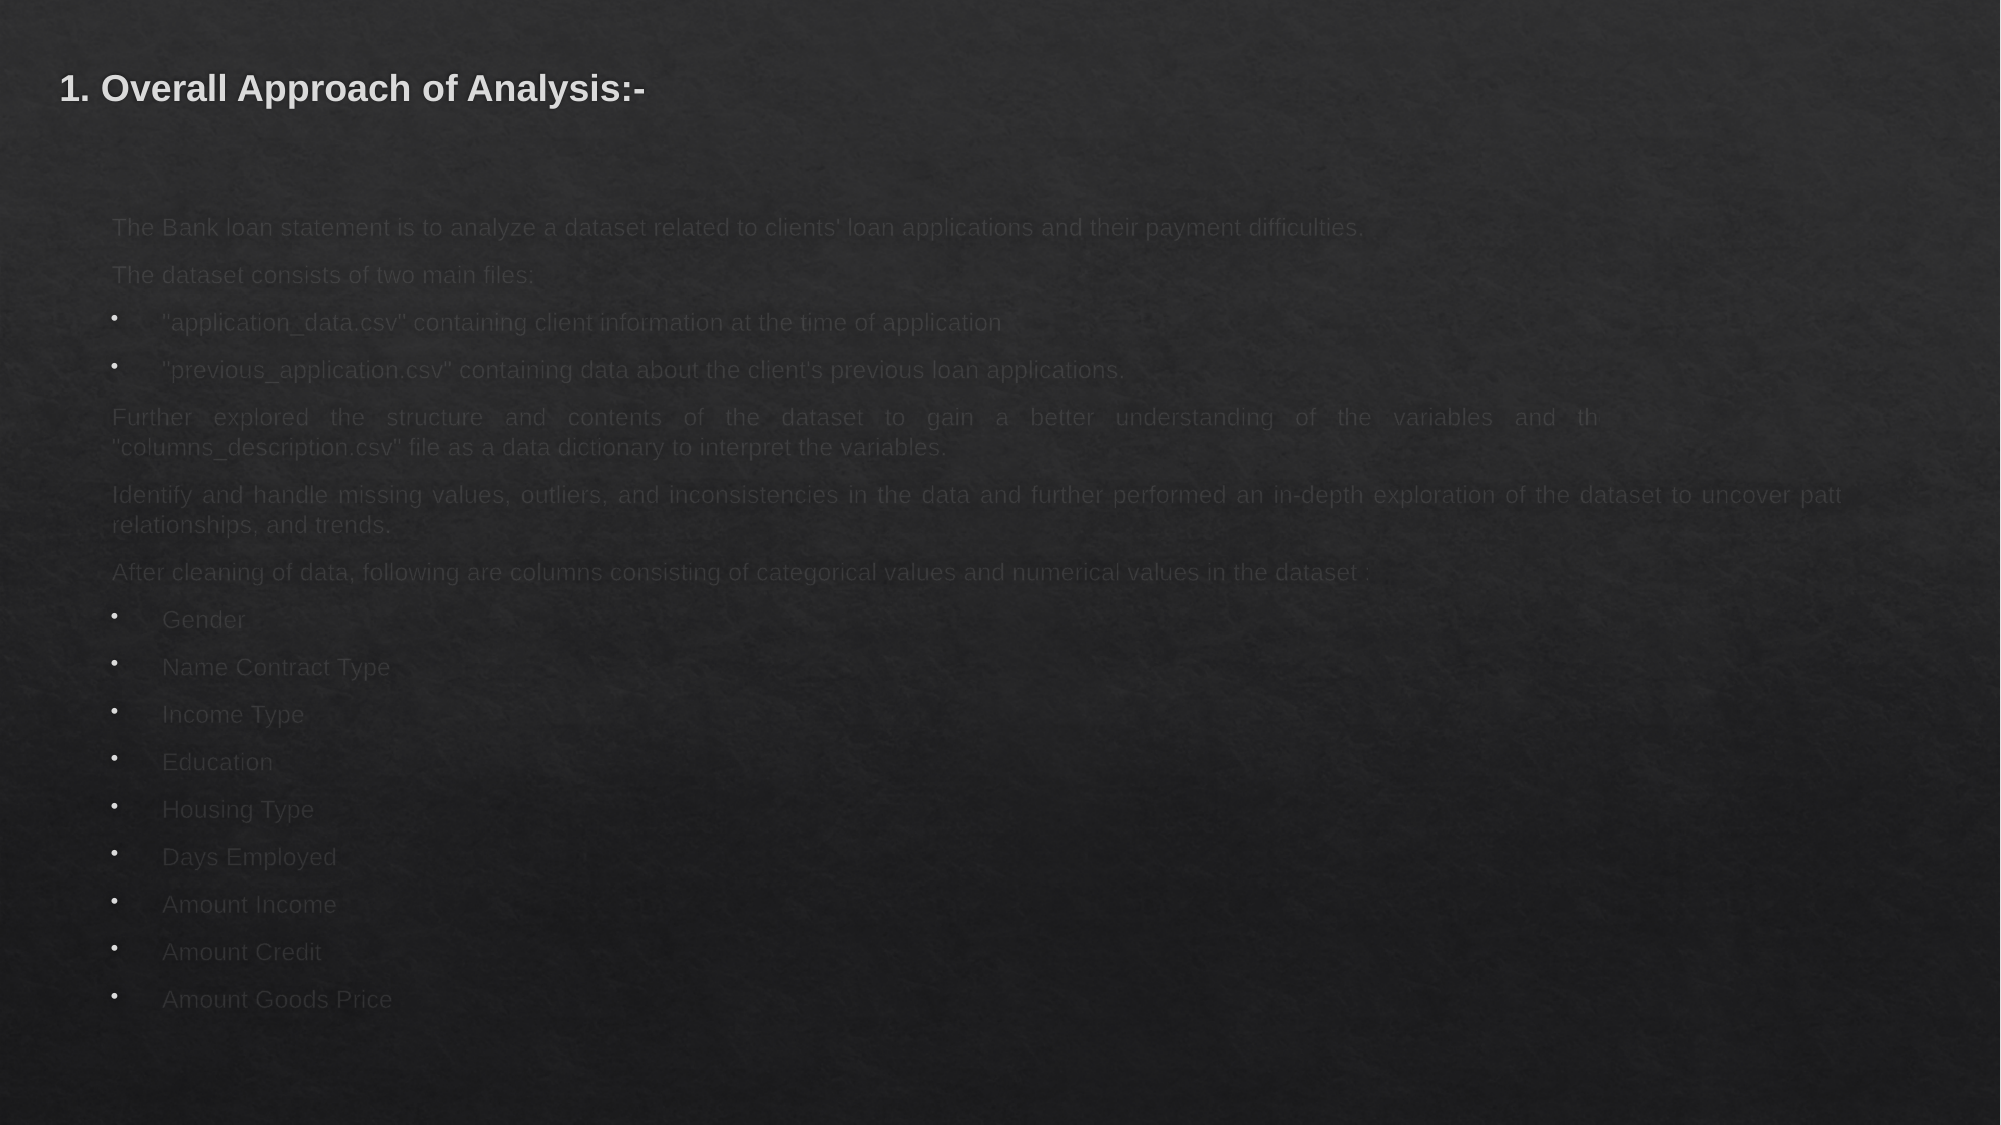

# 1. Overall Approach of Analysis:-
The Bank loan statement is to analyze a dataset related to clients' loan applications and their payment difficulties.
The dataset consists of two main files:
"application_data.csv" containing client information at the time of application
"previous_application.csv" containing data about the client's previous loan applications.
Further explored the structure and contents of the dataset to gain a better understanding of the variables and their meanings. Used the "columns_description.csv" file as a data dictionary to interpret the variables.
Identify and handle missing values, outliers, and inconsistencies in the data and further performed an in-depth exploration of the dataset to uncover patterns, relationships, and trends.
After cleaning of data, following are columns consisting of categorical values and numerical values in the dataset :
Gender
Name Contract Type
Income Type
Education
Housing Type
Days Employed
Amount Income
Amount Credit
Amount Goods Price